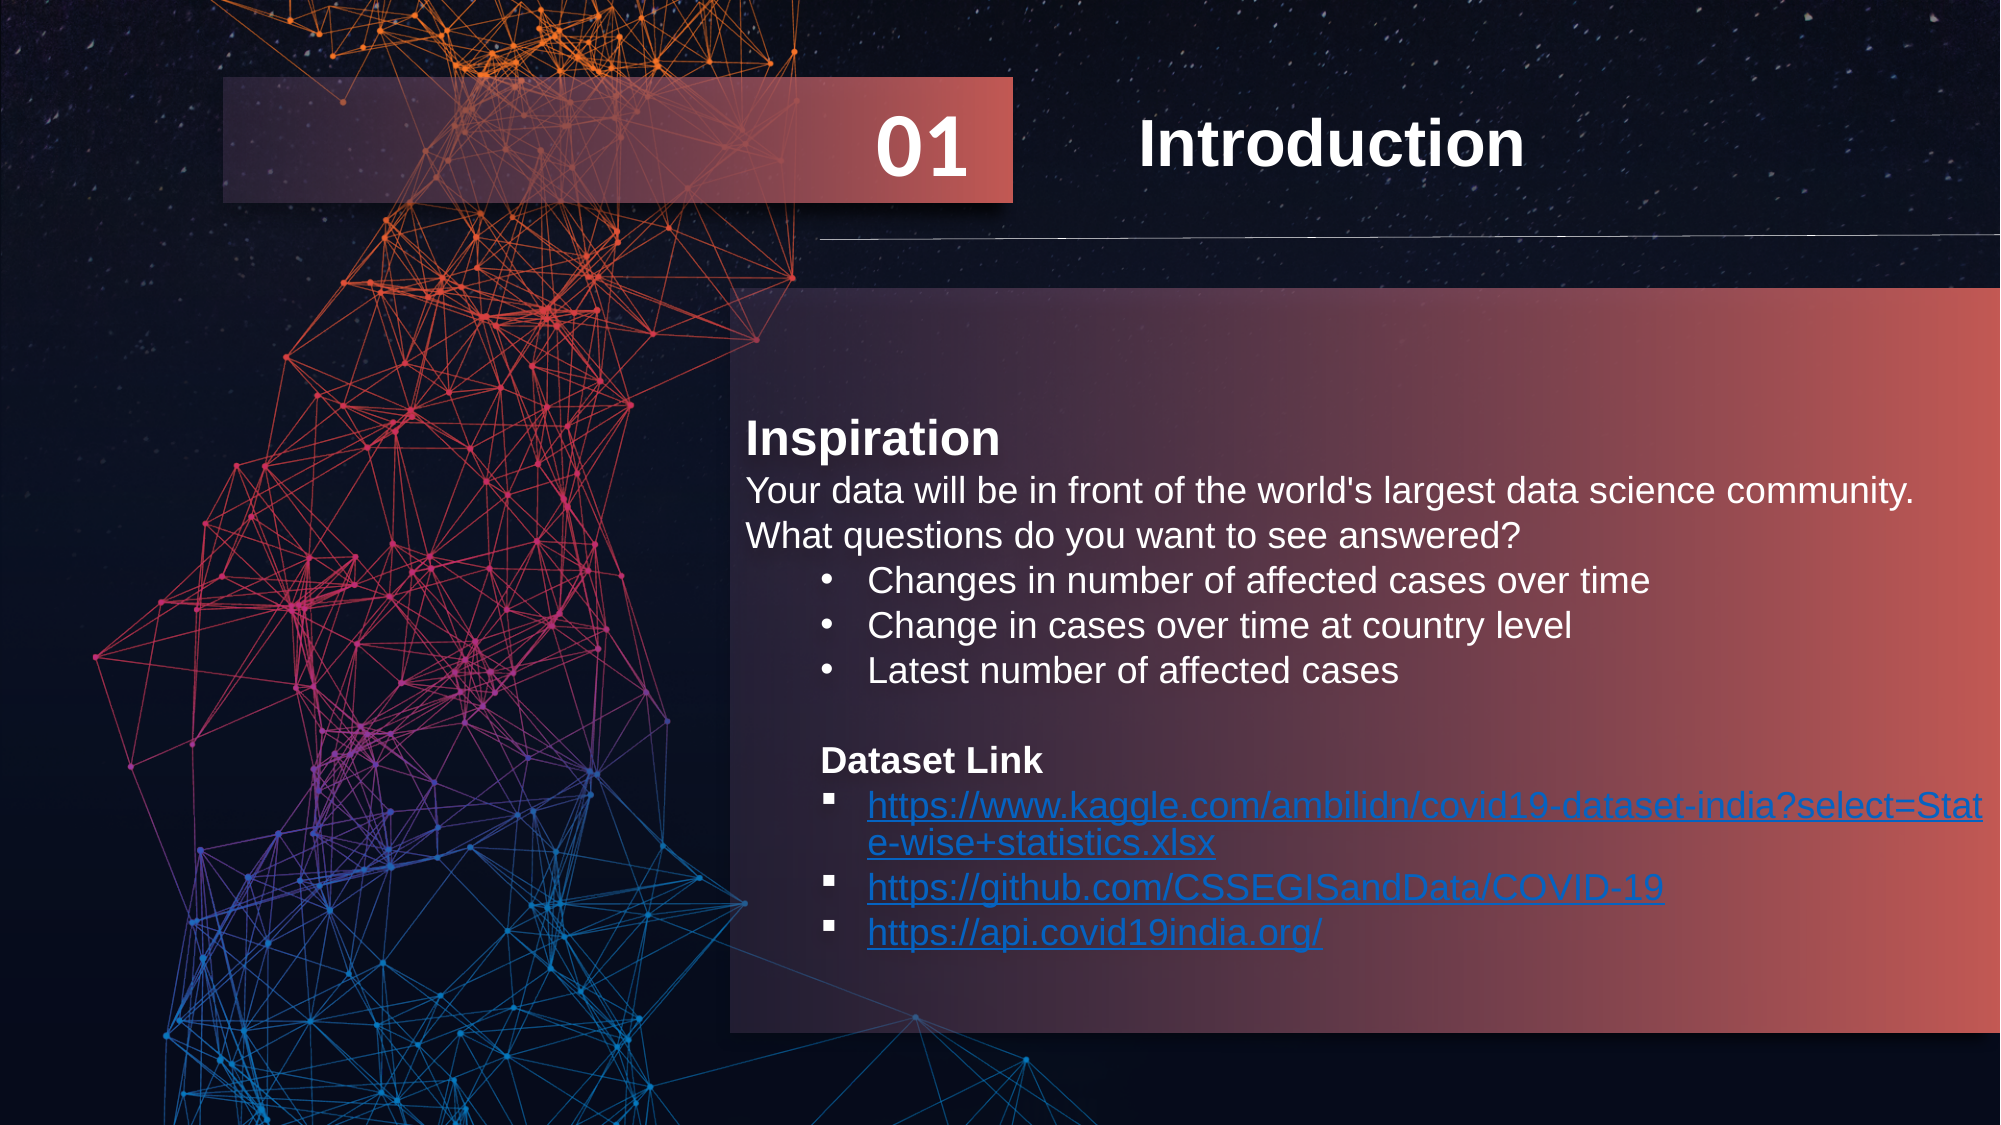

01

Introduction
Inspiration
Your data will be in front of the world's largest data science community.
What questions do you want to see answered?
Changes in number of affected cases over time
Change in cases over time at country level
Latest number of affected cases

Dataset Link
https://www.kaggle.com/ambilidn/covid19-dataset-india?select=State-wise+statistics.xlsx
https://github.com/CSSEGISandData/COVID-19
https://api.covid19india.org/